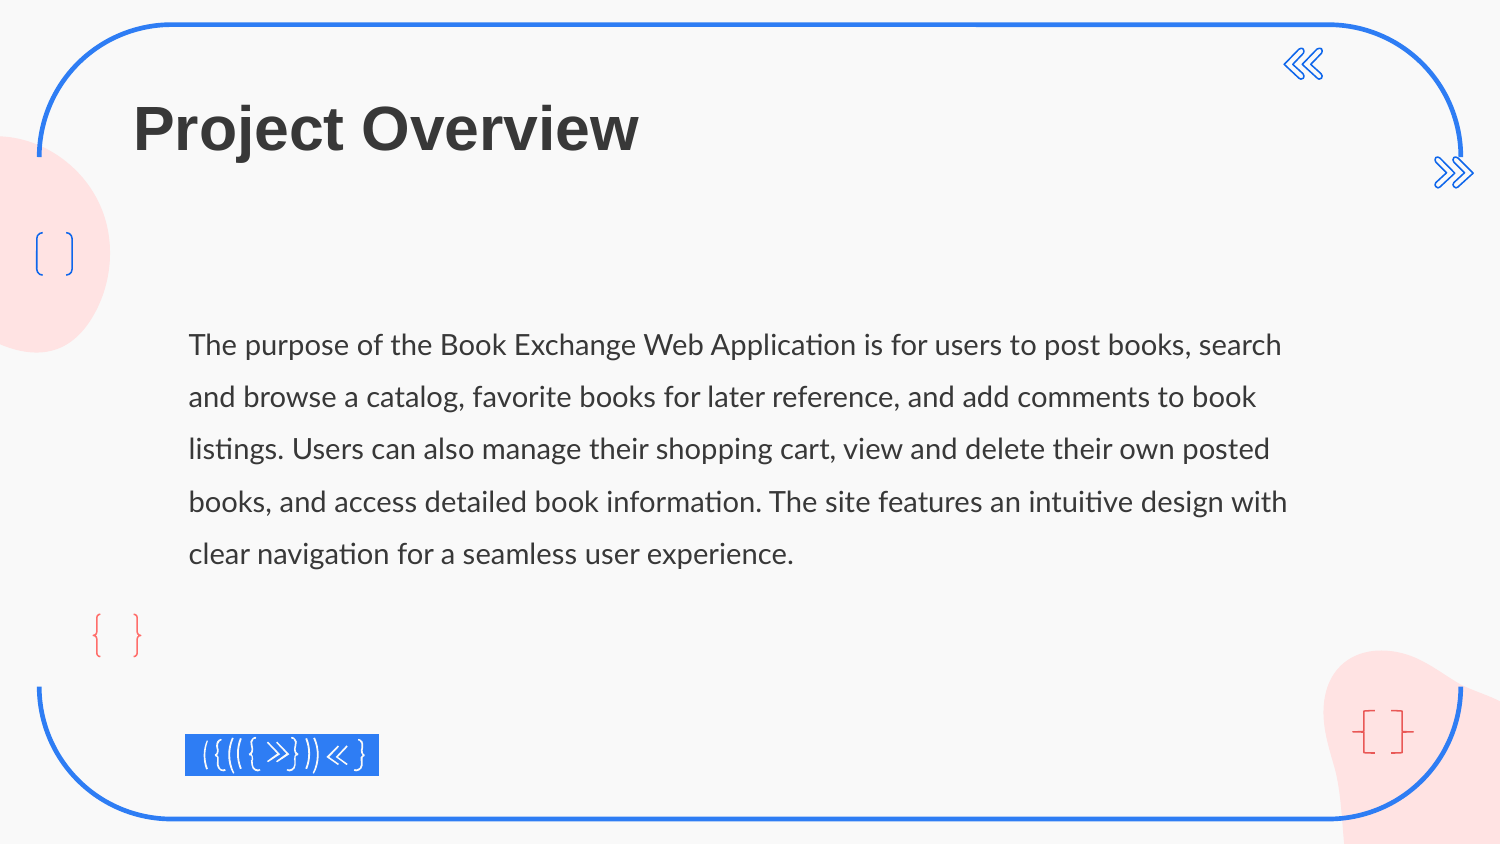

# Project Overview
The purpose of the Book Exchange Web Application is for users to post books, search and browse a catalog, favorite books for later reference, and add comments to book listings. Users can also manage their shopping cart, view and delete their own posted books, and access detailed book information. The site features an intuitive design with clear navigation for a seamless user experience.